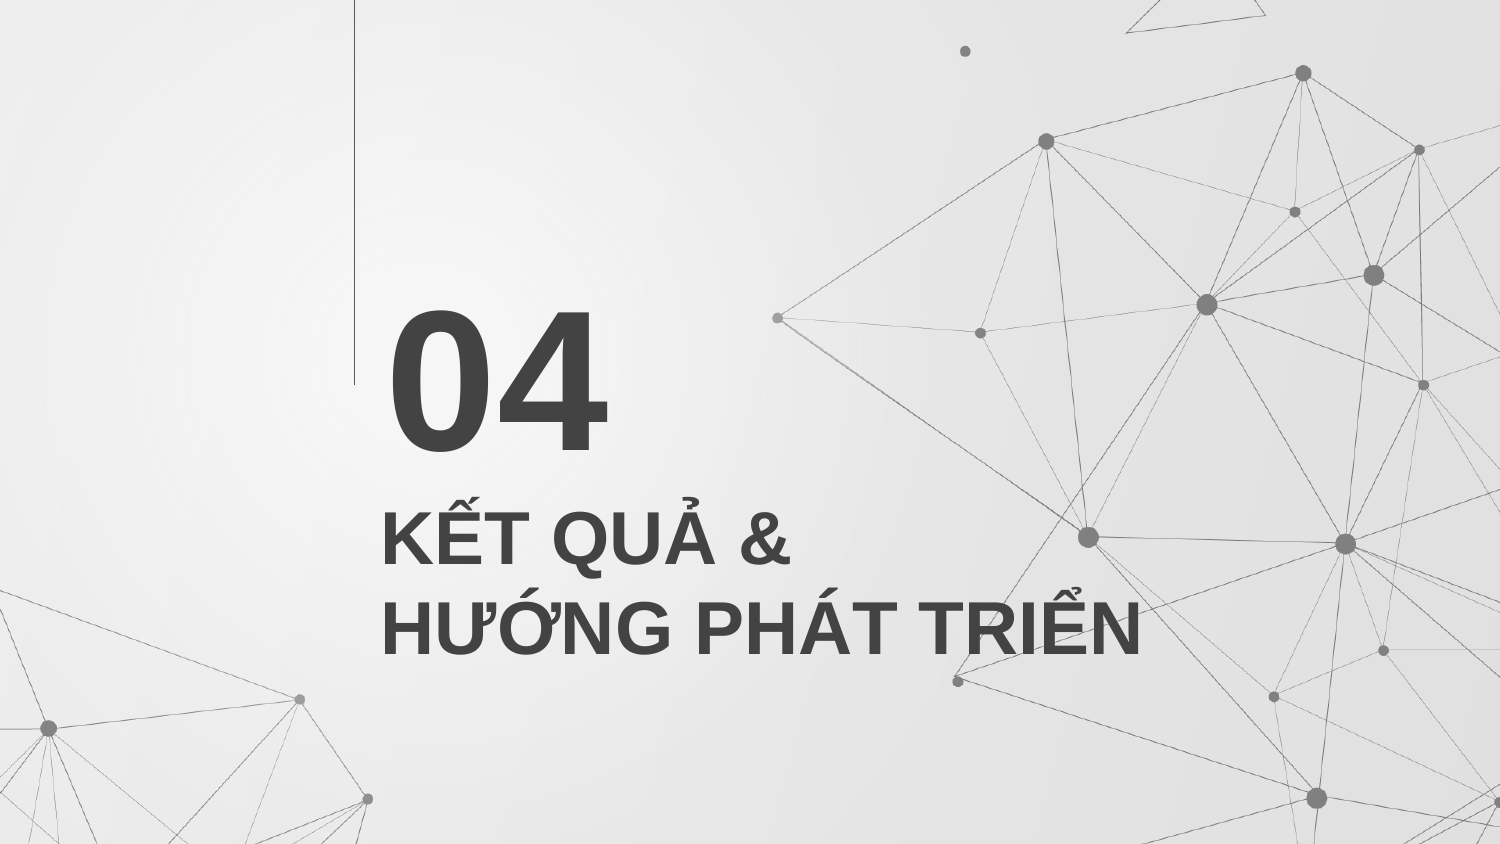

04
# KẾT QUẢ & HƯỚNG PHÁT TRIỂN